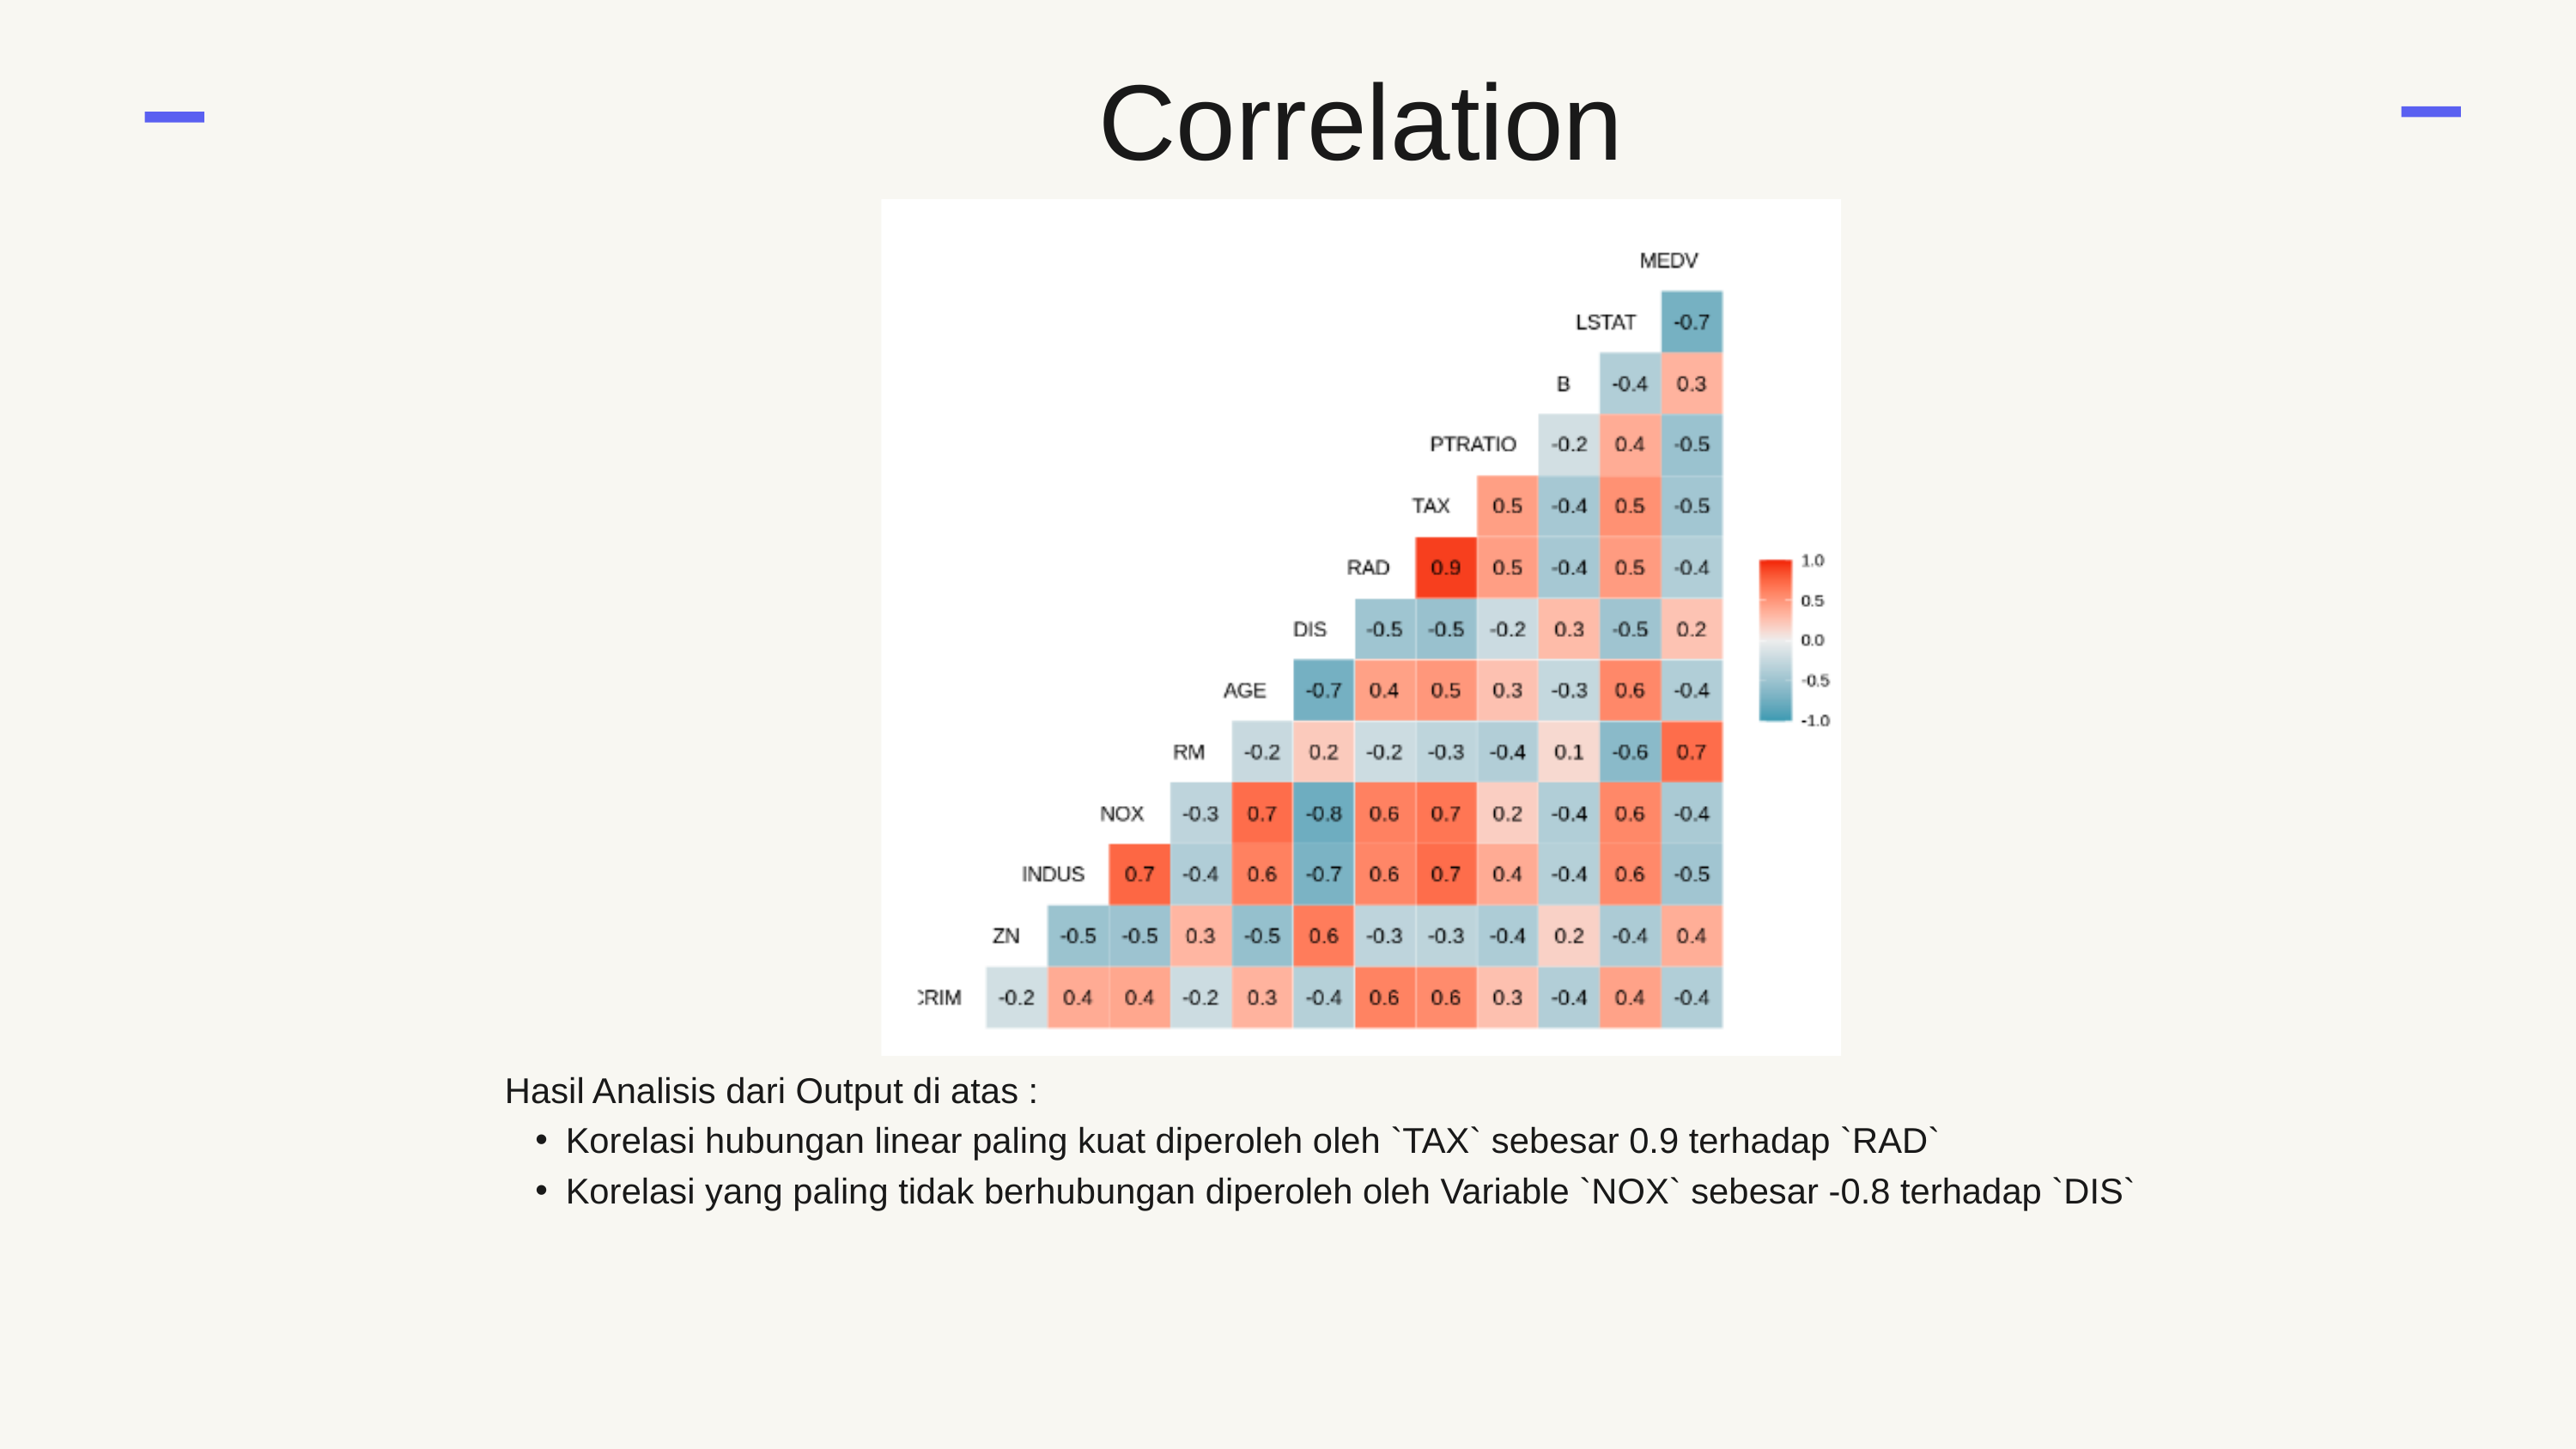

Correlation

Hasil Analisis dari Output di atas :
Korelasi hubungan linear paling kuat diperoleh oleh `TAX` sebesar 0.9 terhadap `RAD`
Korelasi yang paling tidak berhubungan diperoleh oleh Variable `NOX` sebesar -0.8 terhadap `DIS`